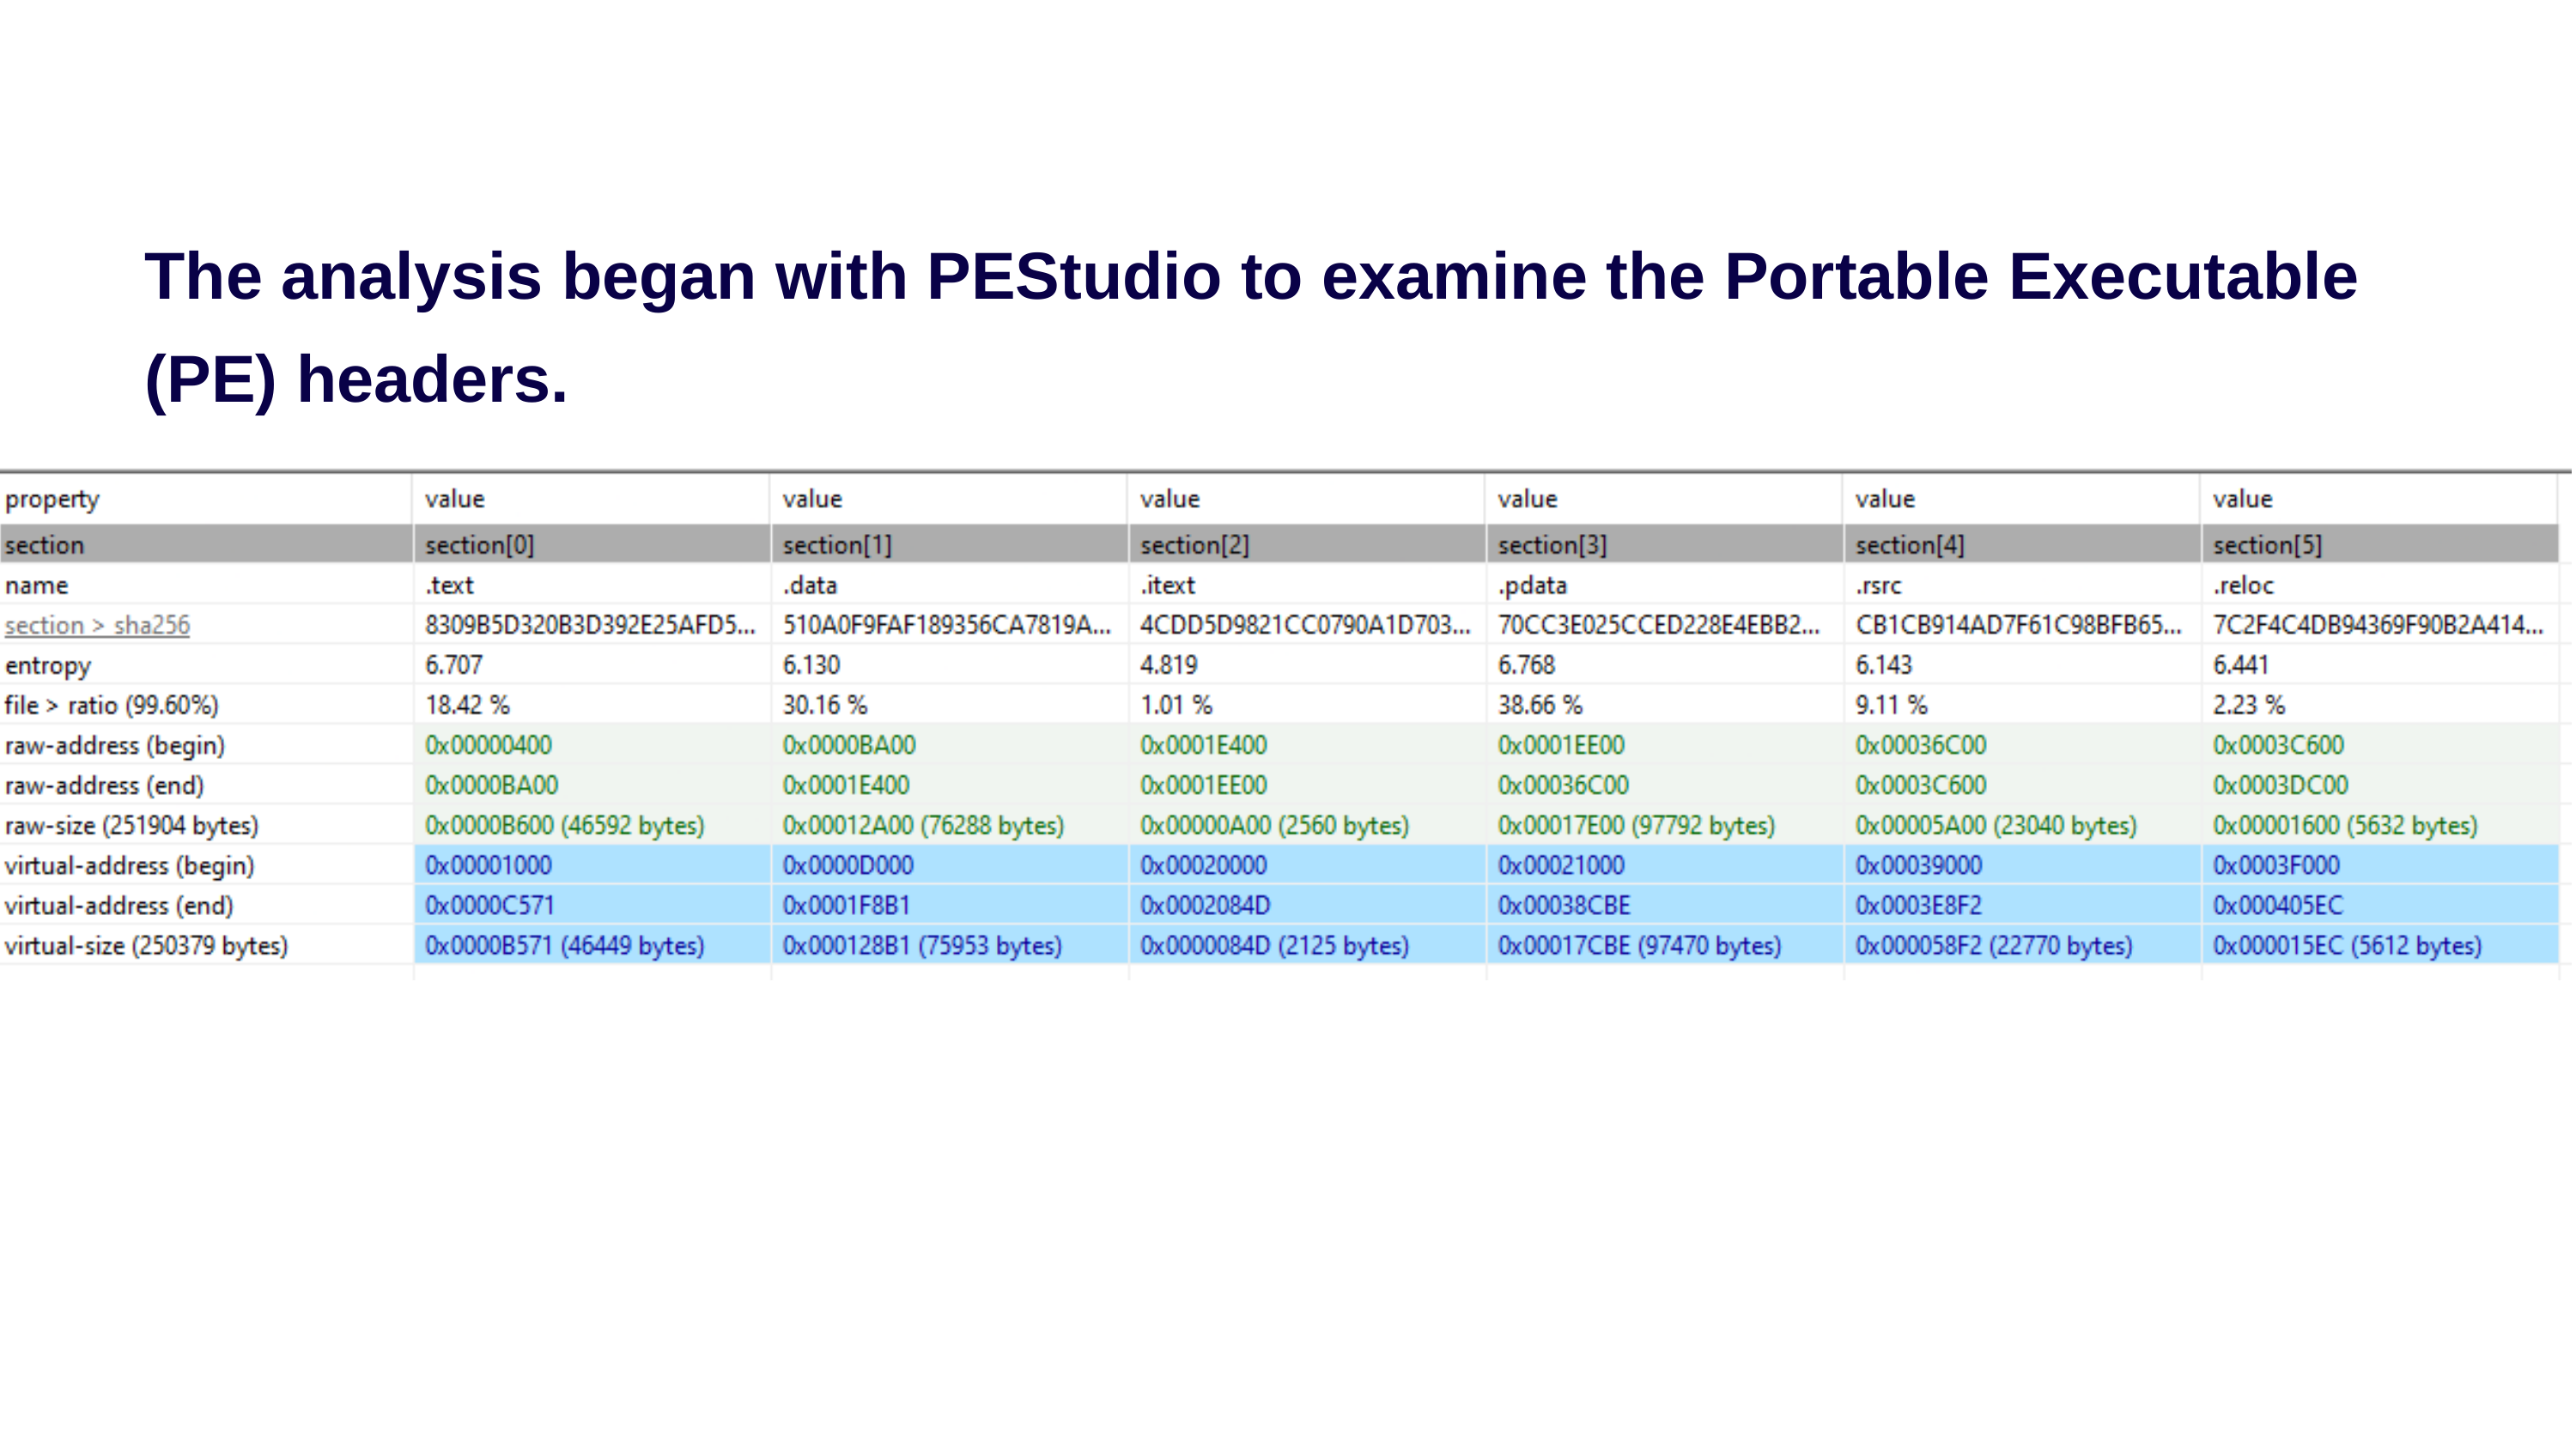

The analysis began with PEStudio to examine the Portable Executable (PE) headers.